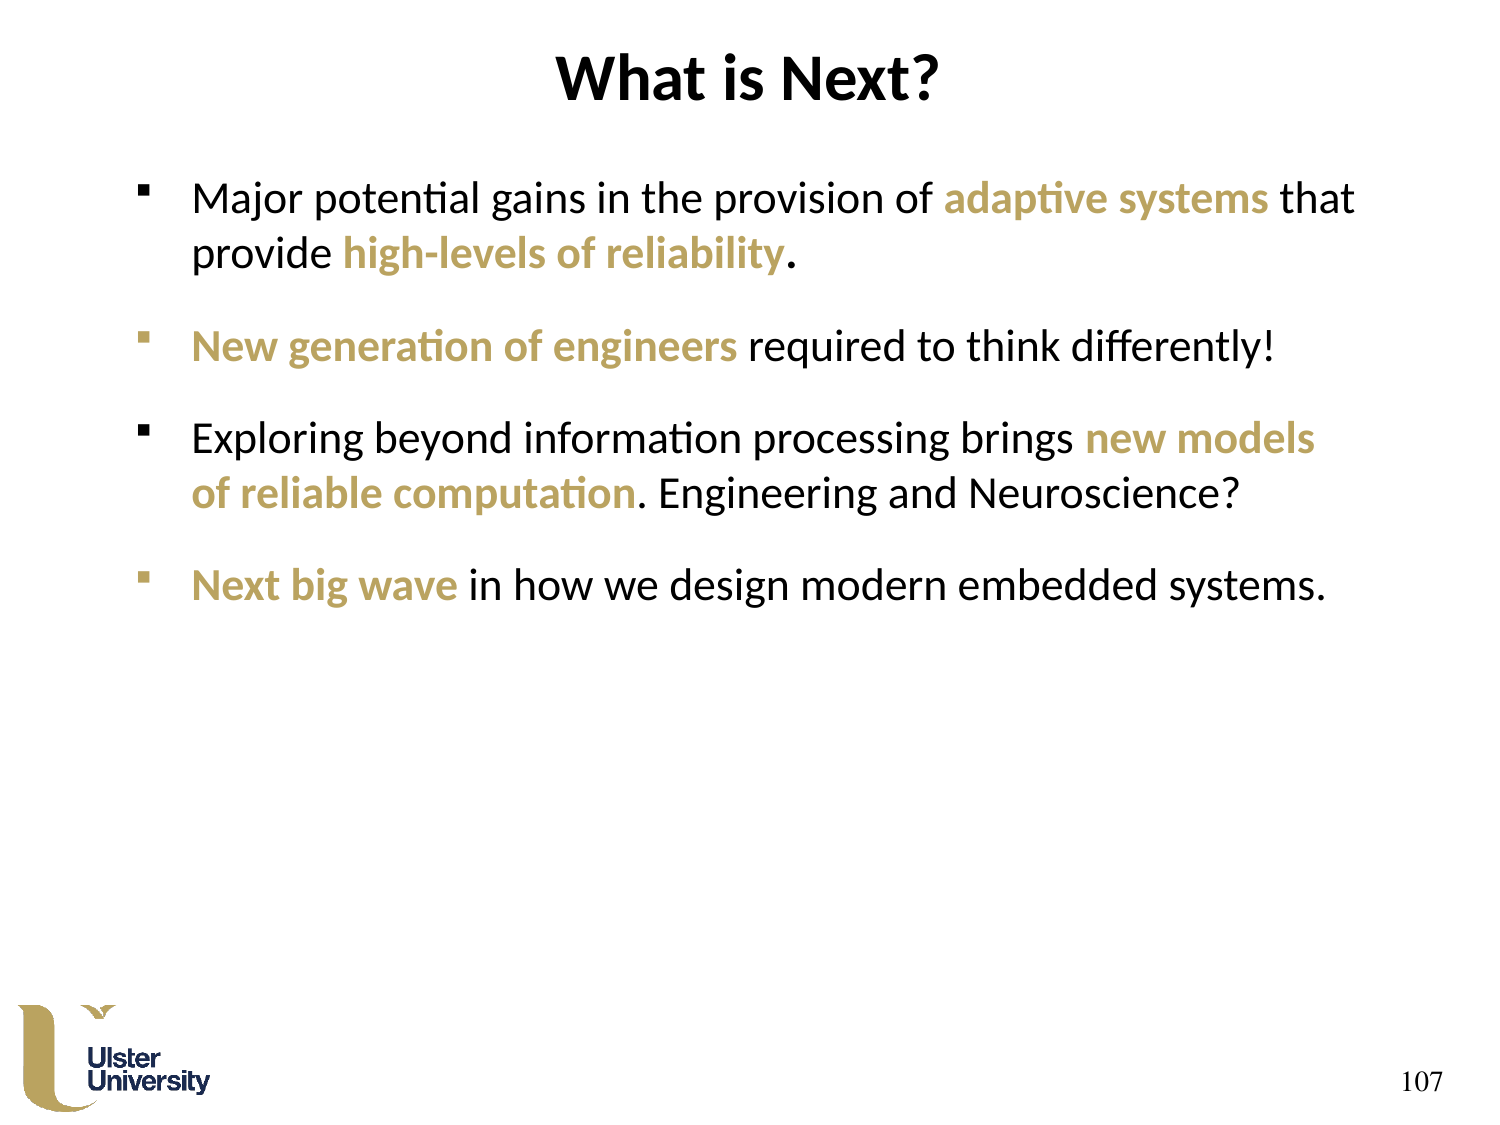

# What is Next?
Major potential gains in the provision of adaptive systems that provide high-levels of reliability.
New generation of engineers required to think differently!
Exploring beyond information processing brings new models of reliable computation. Engineering and Neuroscience?
Next big wave in how we design modern embedded systems.

107